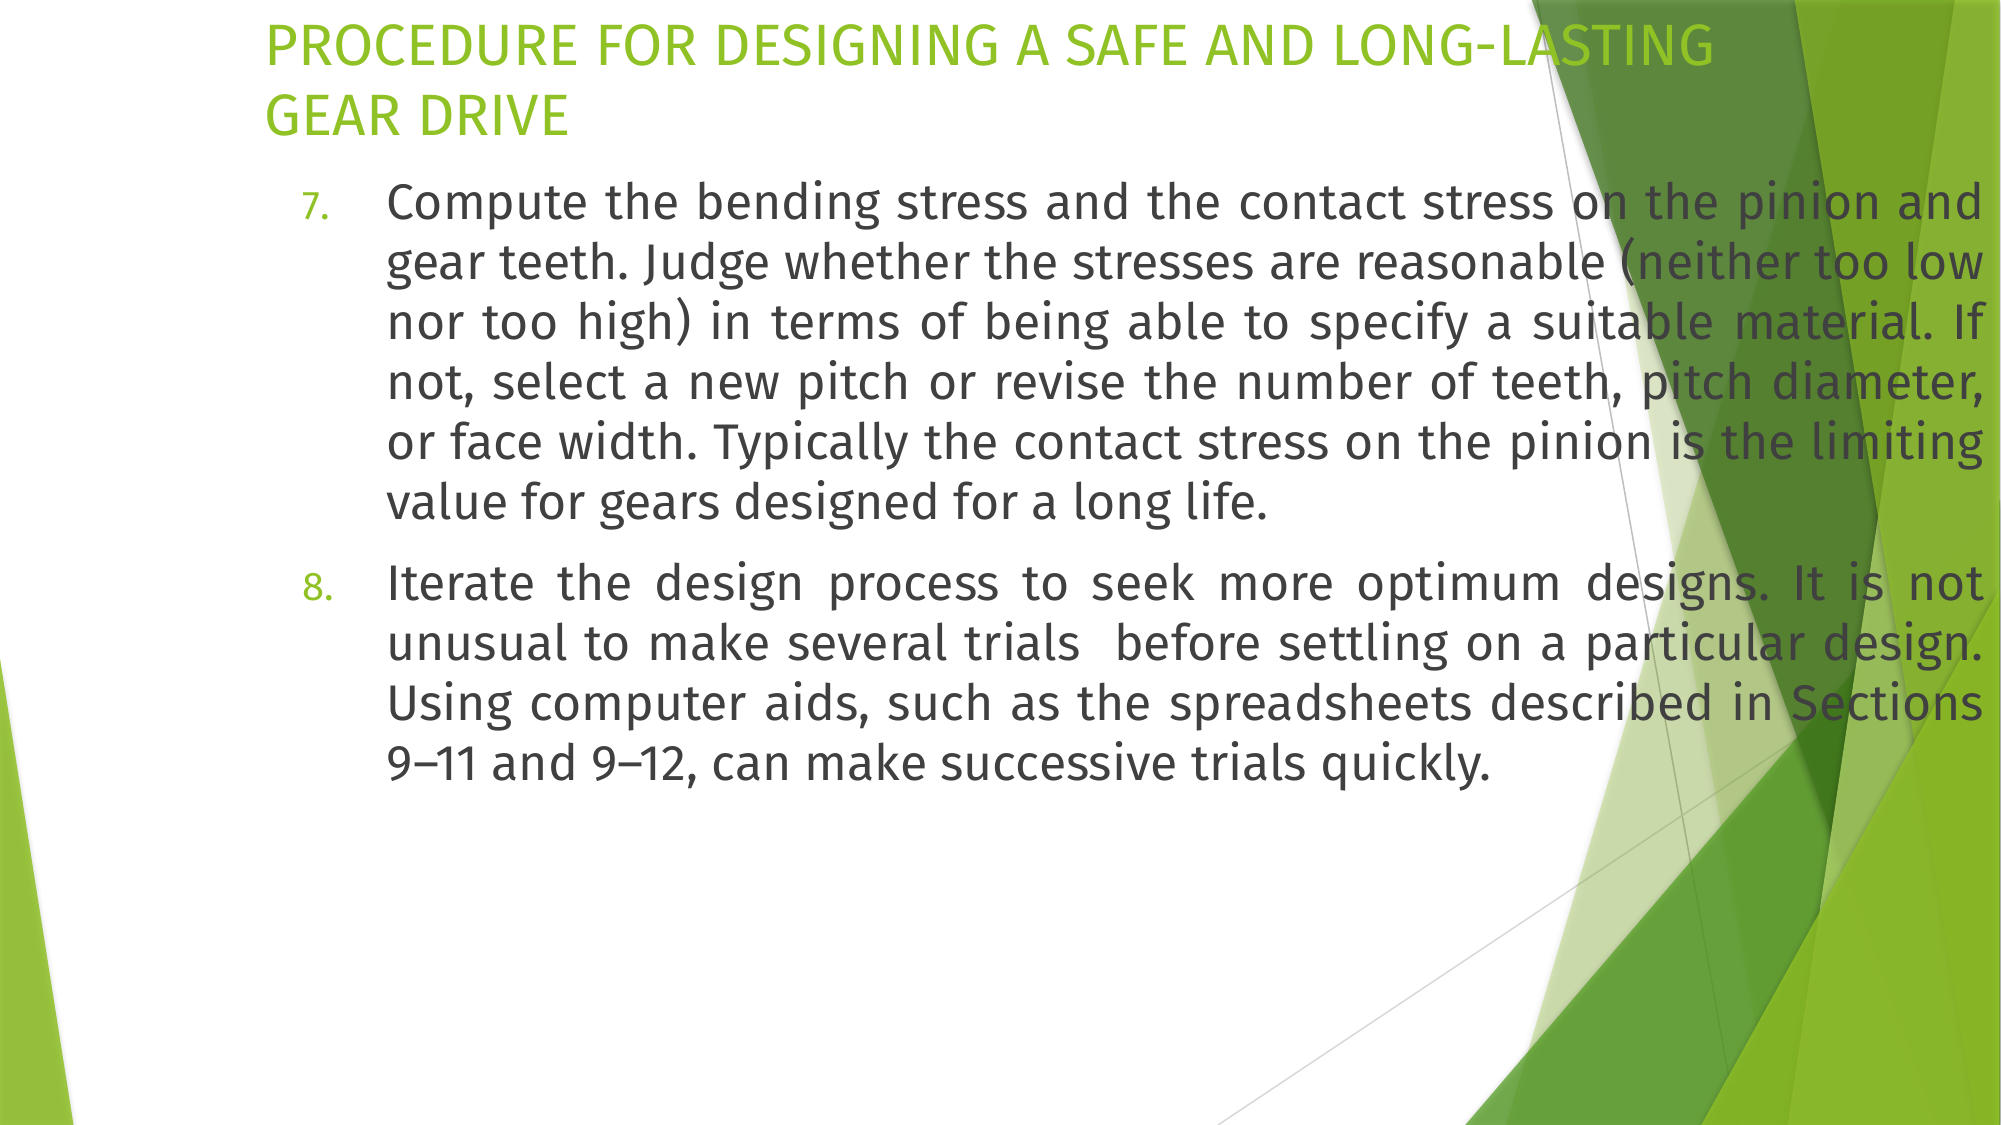

# PROCEDURE FOR DESIGNING A SAFE AND LONG-LASTING GEAR DRIVE
Compute the bending stress and the contact stress on the pinion and gear teeth. Judge whether the stresses are reasonable (neither too low nor too high) in terms of being able to specify a suitable material. If not, select a new pitch or revise the number of teeth, pitch diameter, or face width. Typically the contact stress on the pinion is the limiting value for gears designed for a long life.
Iterate the design process to seek more optimum designs. It is not unusual to make several trials  before settling on a particular design. Using computer aids, such as the spreadsheets described in Sections 9–11 and 9–12, can make successive trials quickly.